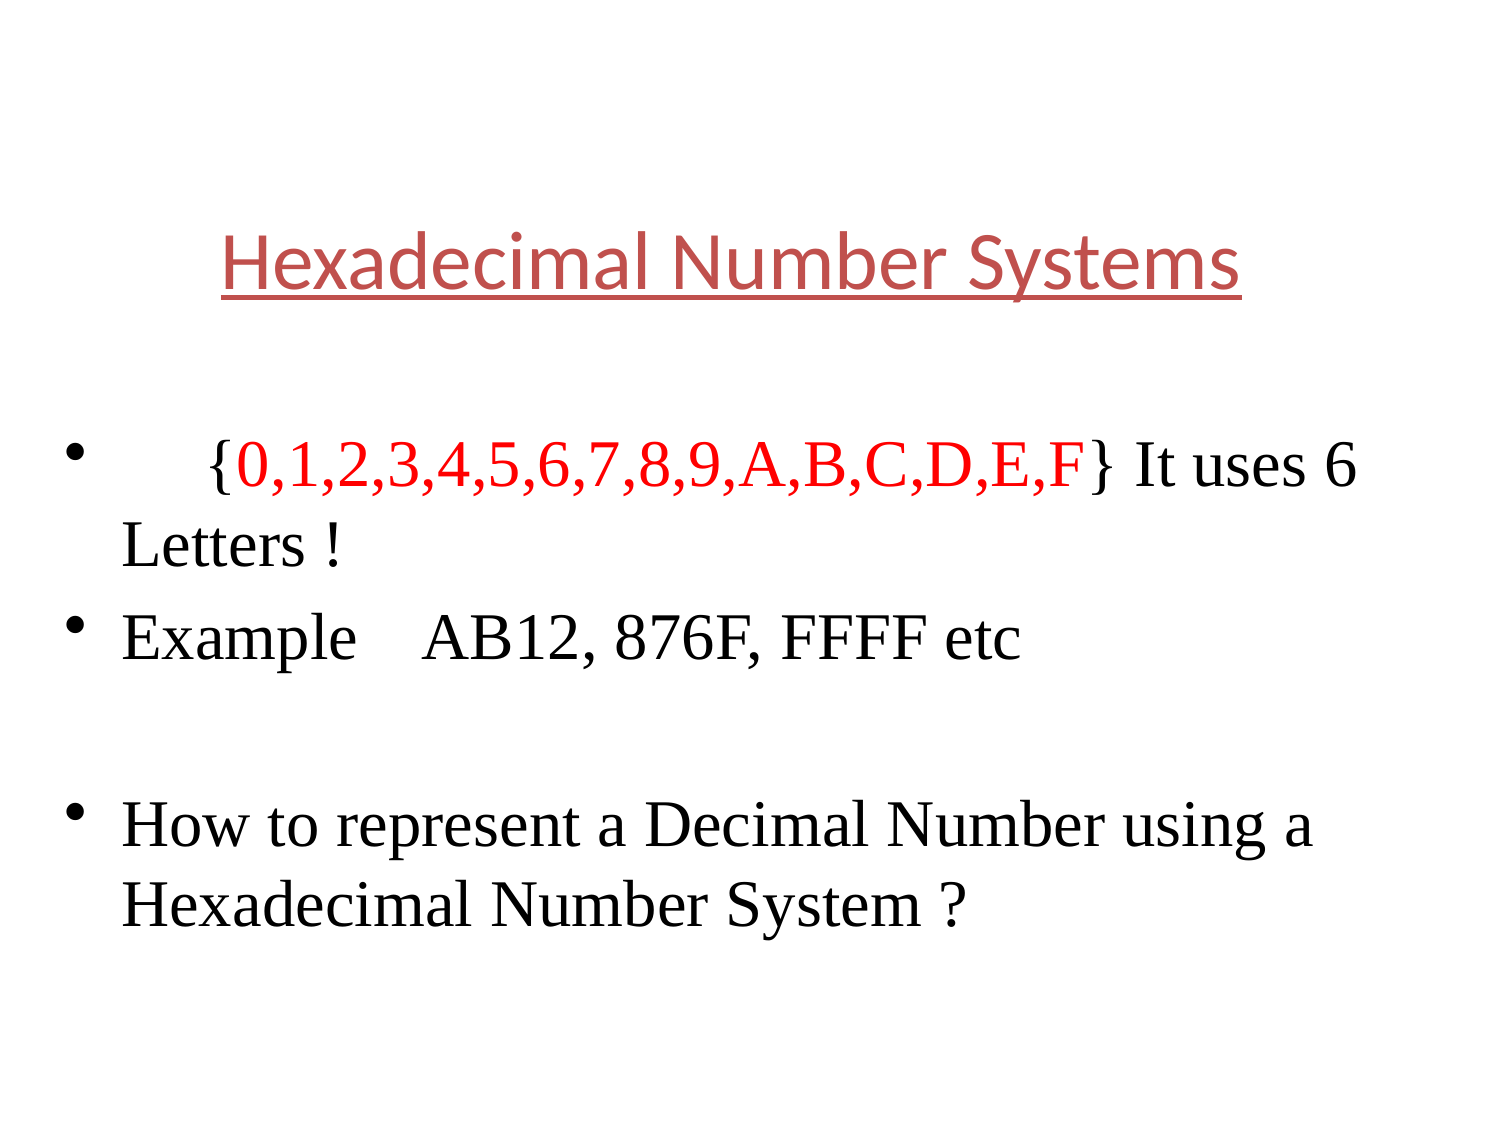

Hexadecimal Number Systems

     {0,1,2,3,4,5,6,7,8,9,A,B,C,D,E,F} It uses 6 Letters !
Example    AB12, 876F, FFFF etc

How to represent a Decimal Number using a Hexadecimal Number System ?